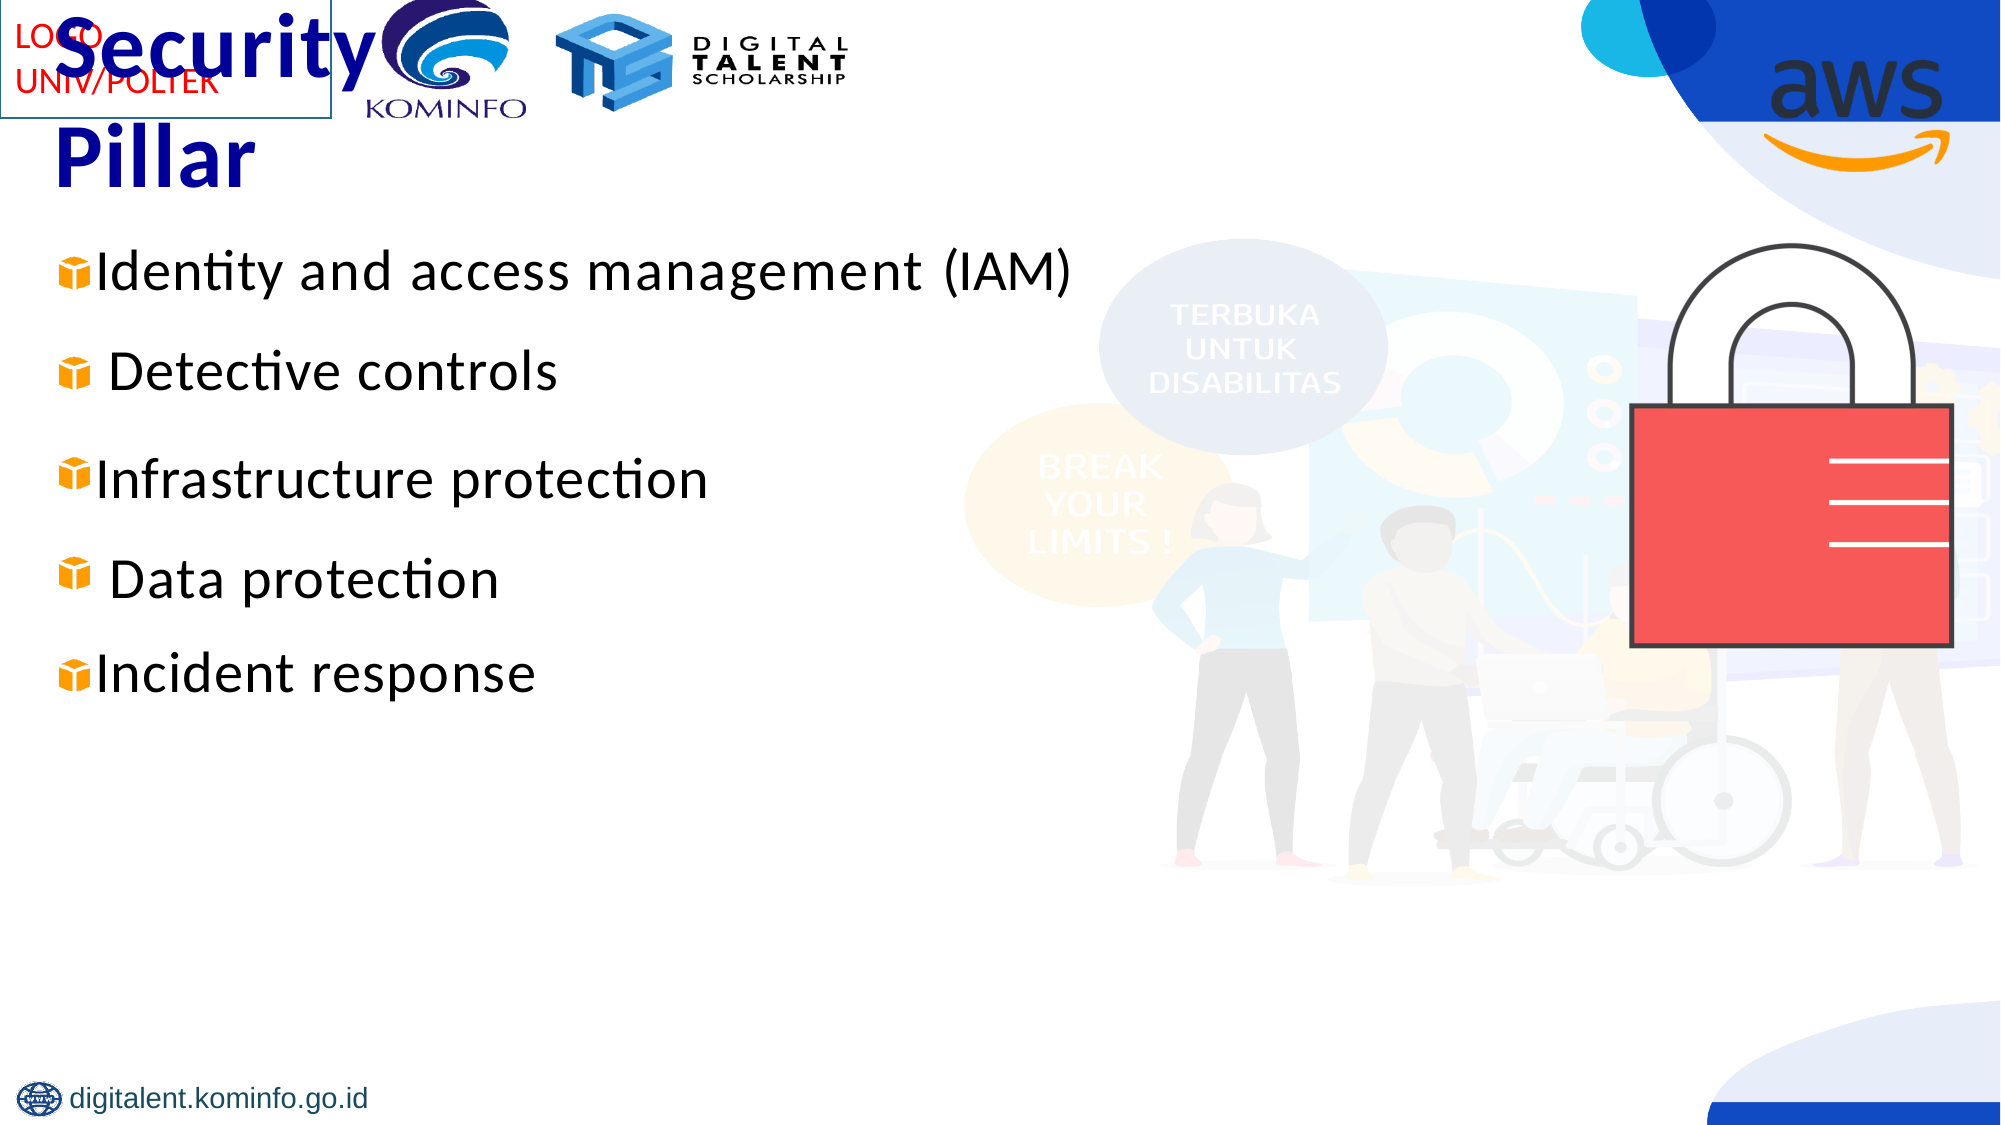

# Security Pillar

Identity and access management (IAM)  Detective controls
Infrastructure protection  Data protection
Incident response